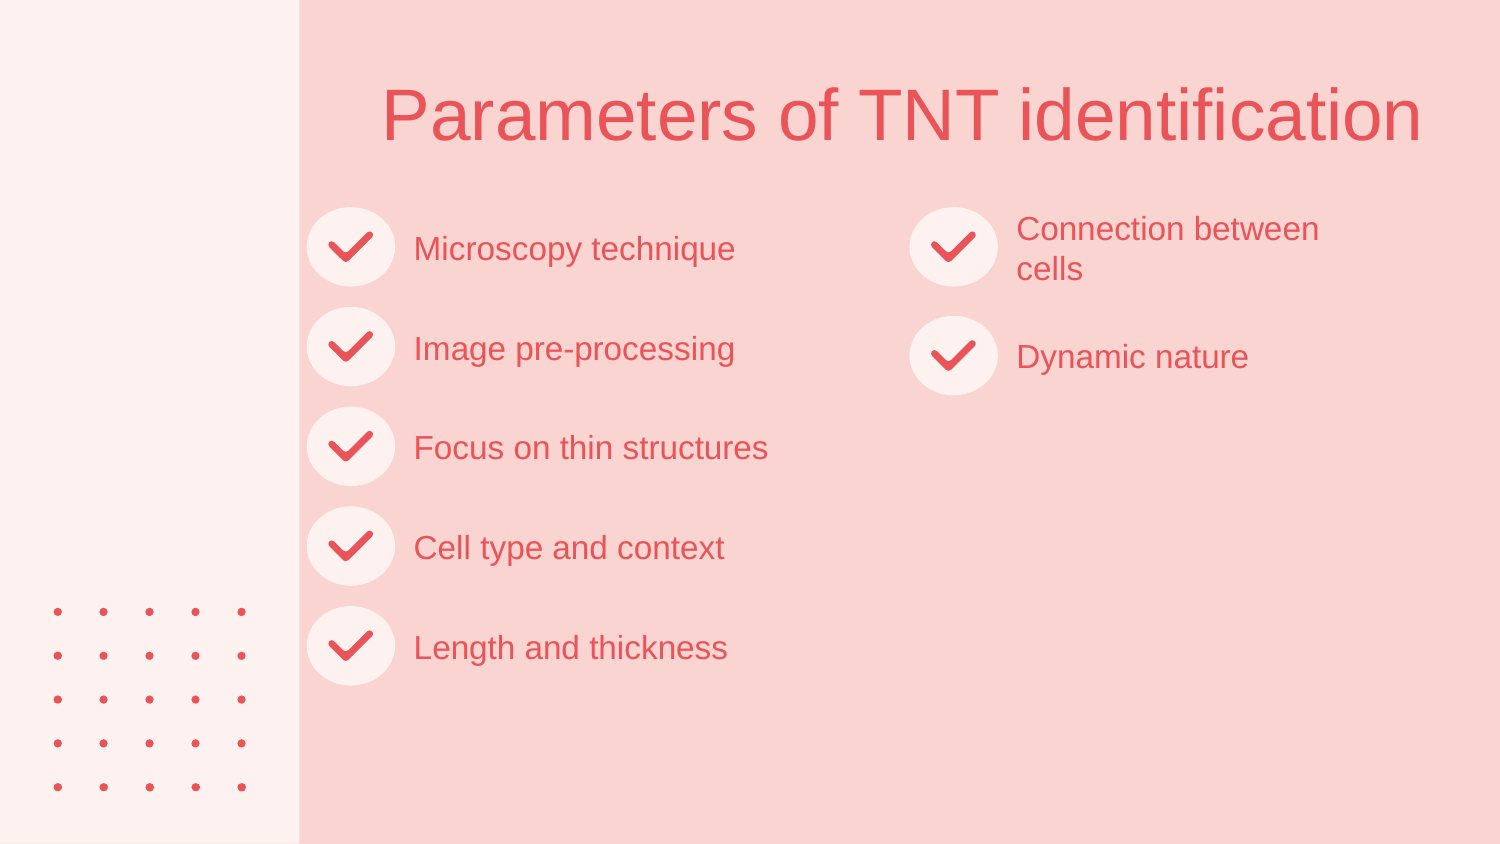

# Parameters of TNT identification
Microscopy technique
Connection between cells

Image pre-processing

Dynamic nature

Focus on thin structures

Cell type and context

Length and thickness